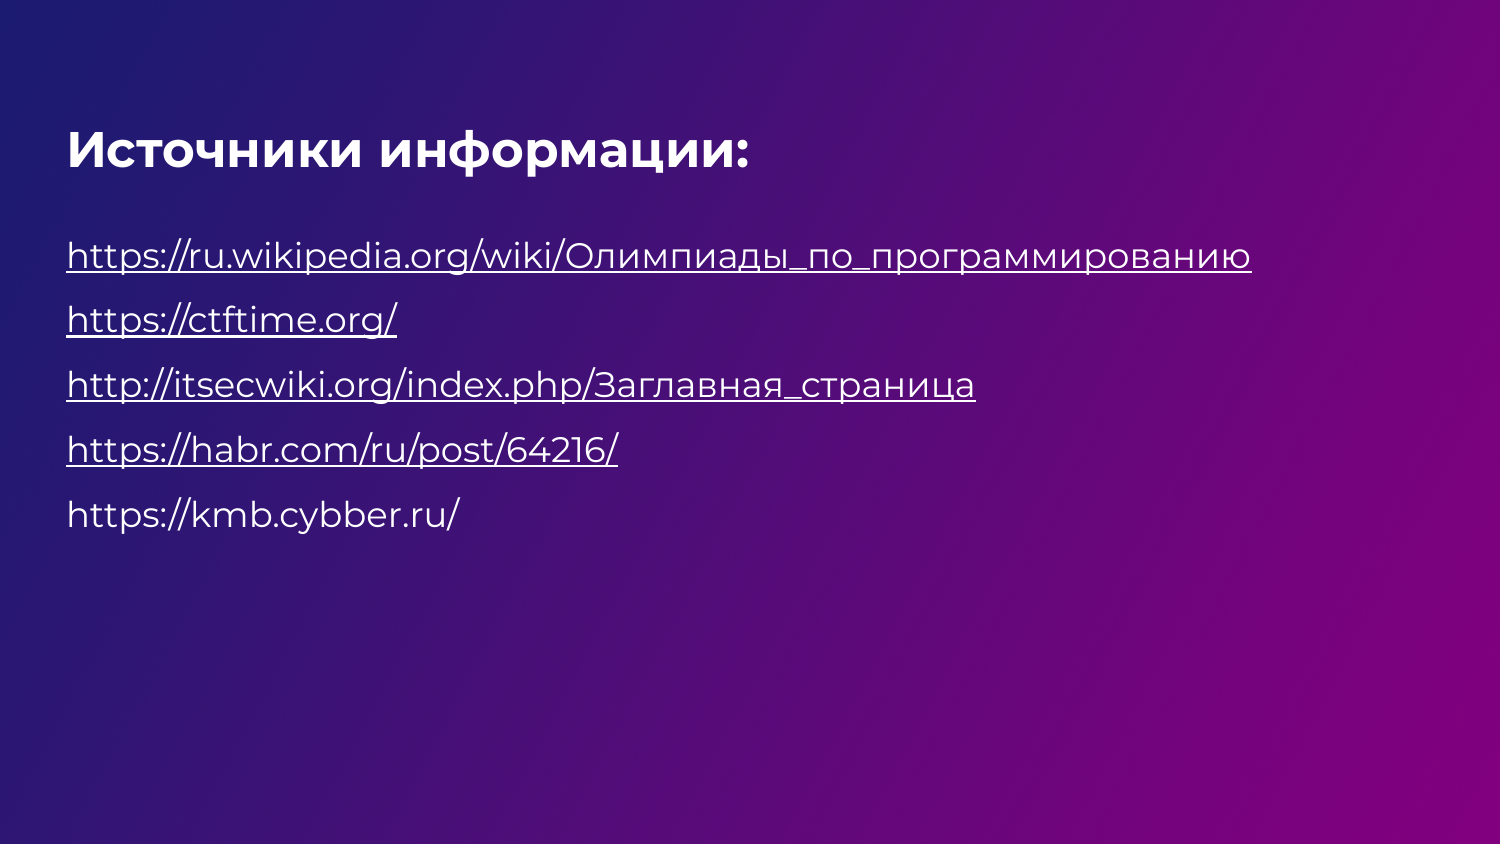

# Источники информации:
https://ru.wikipedia.org/wiki/Олимпиады_по_программированию
https://ctftime.org/
http://itsecwiki.org/index.php/Заглавная_страница
https://habr.com/ru/post/64216/
https://kmb.cybber.ru/